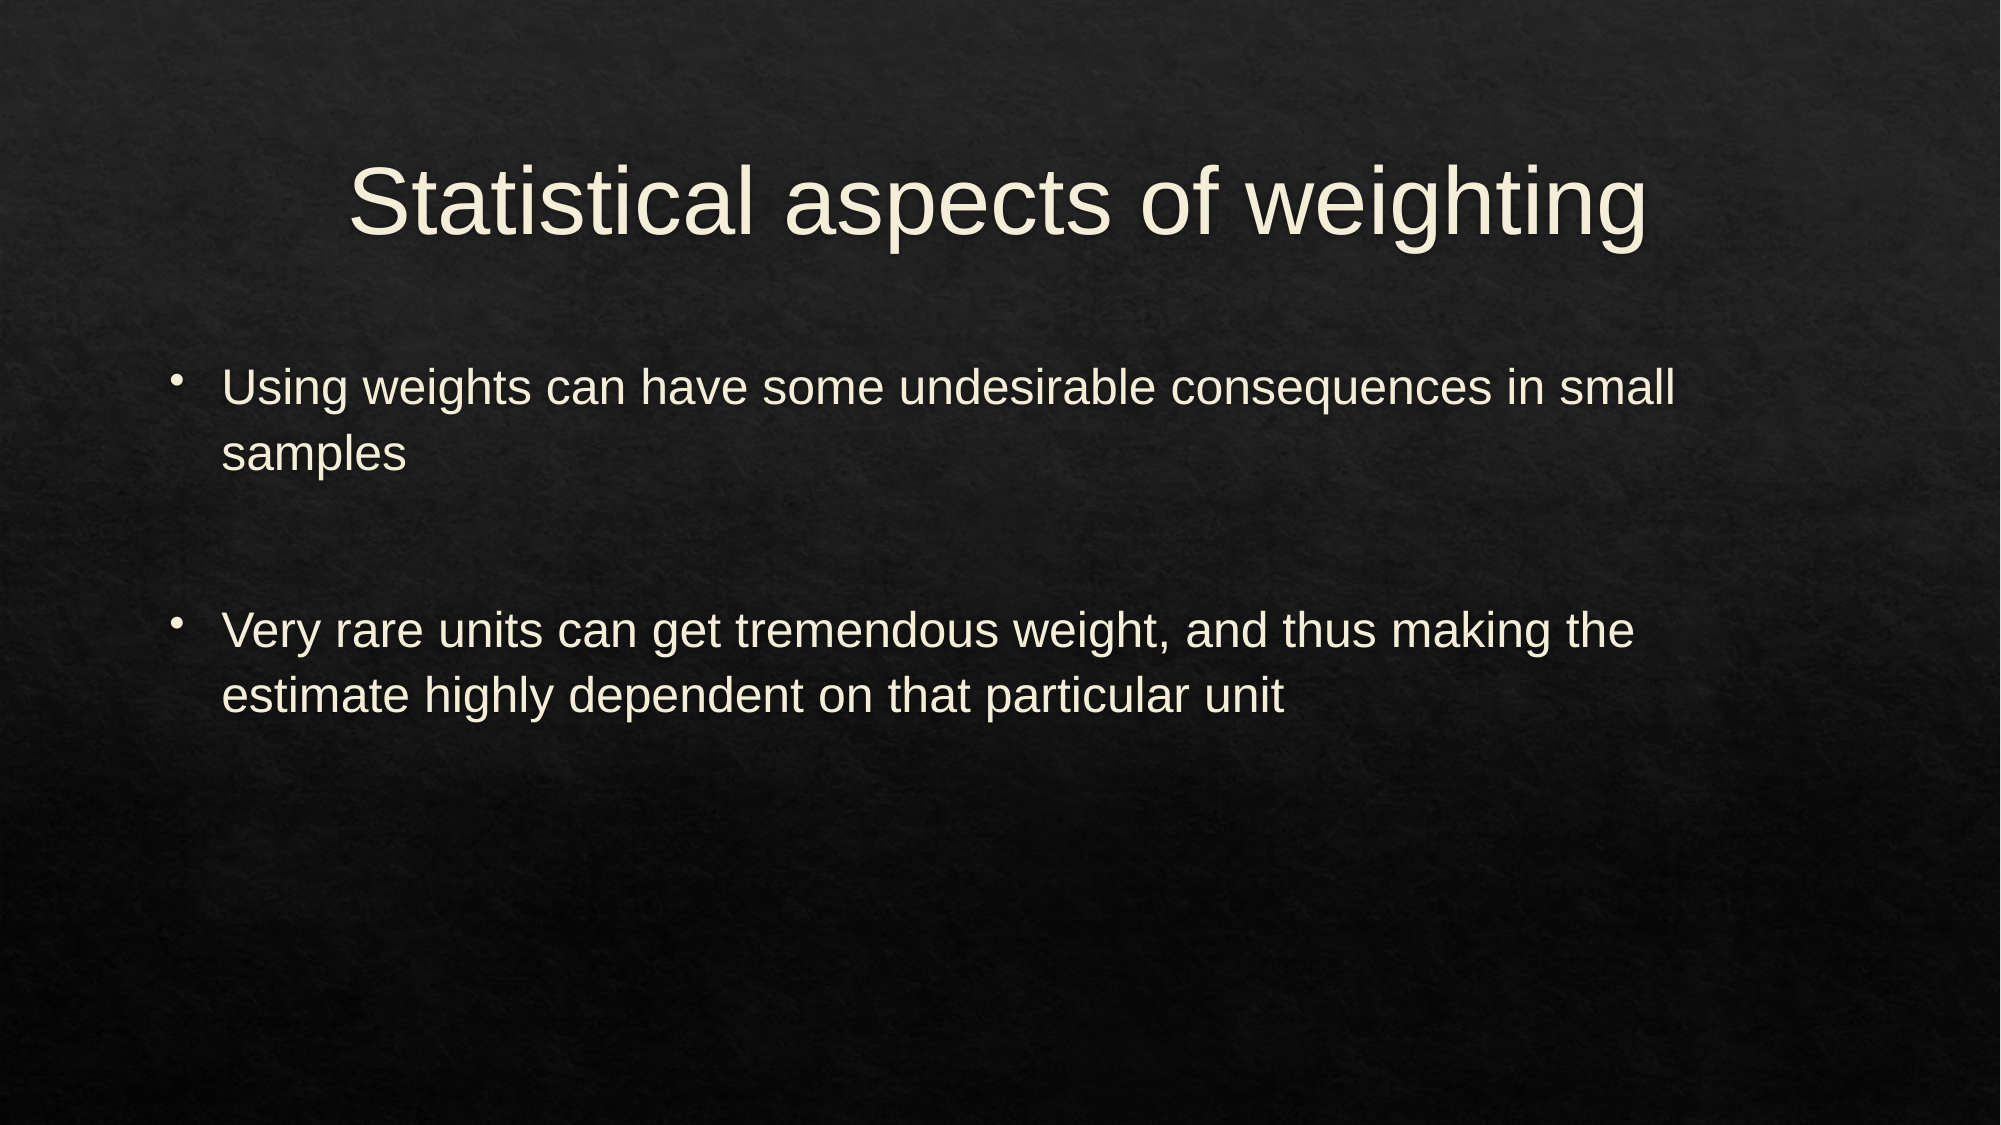

# Statistical aspects of weighting
Using weights can have some undesirable consequences in small samples

Very rare units can get tremendous weight, and thus making the estimate highly dependent on that particular unit